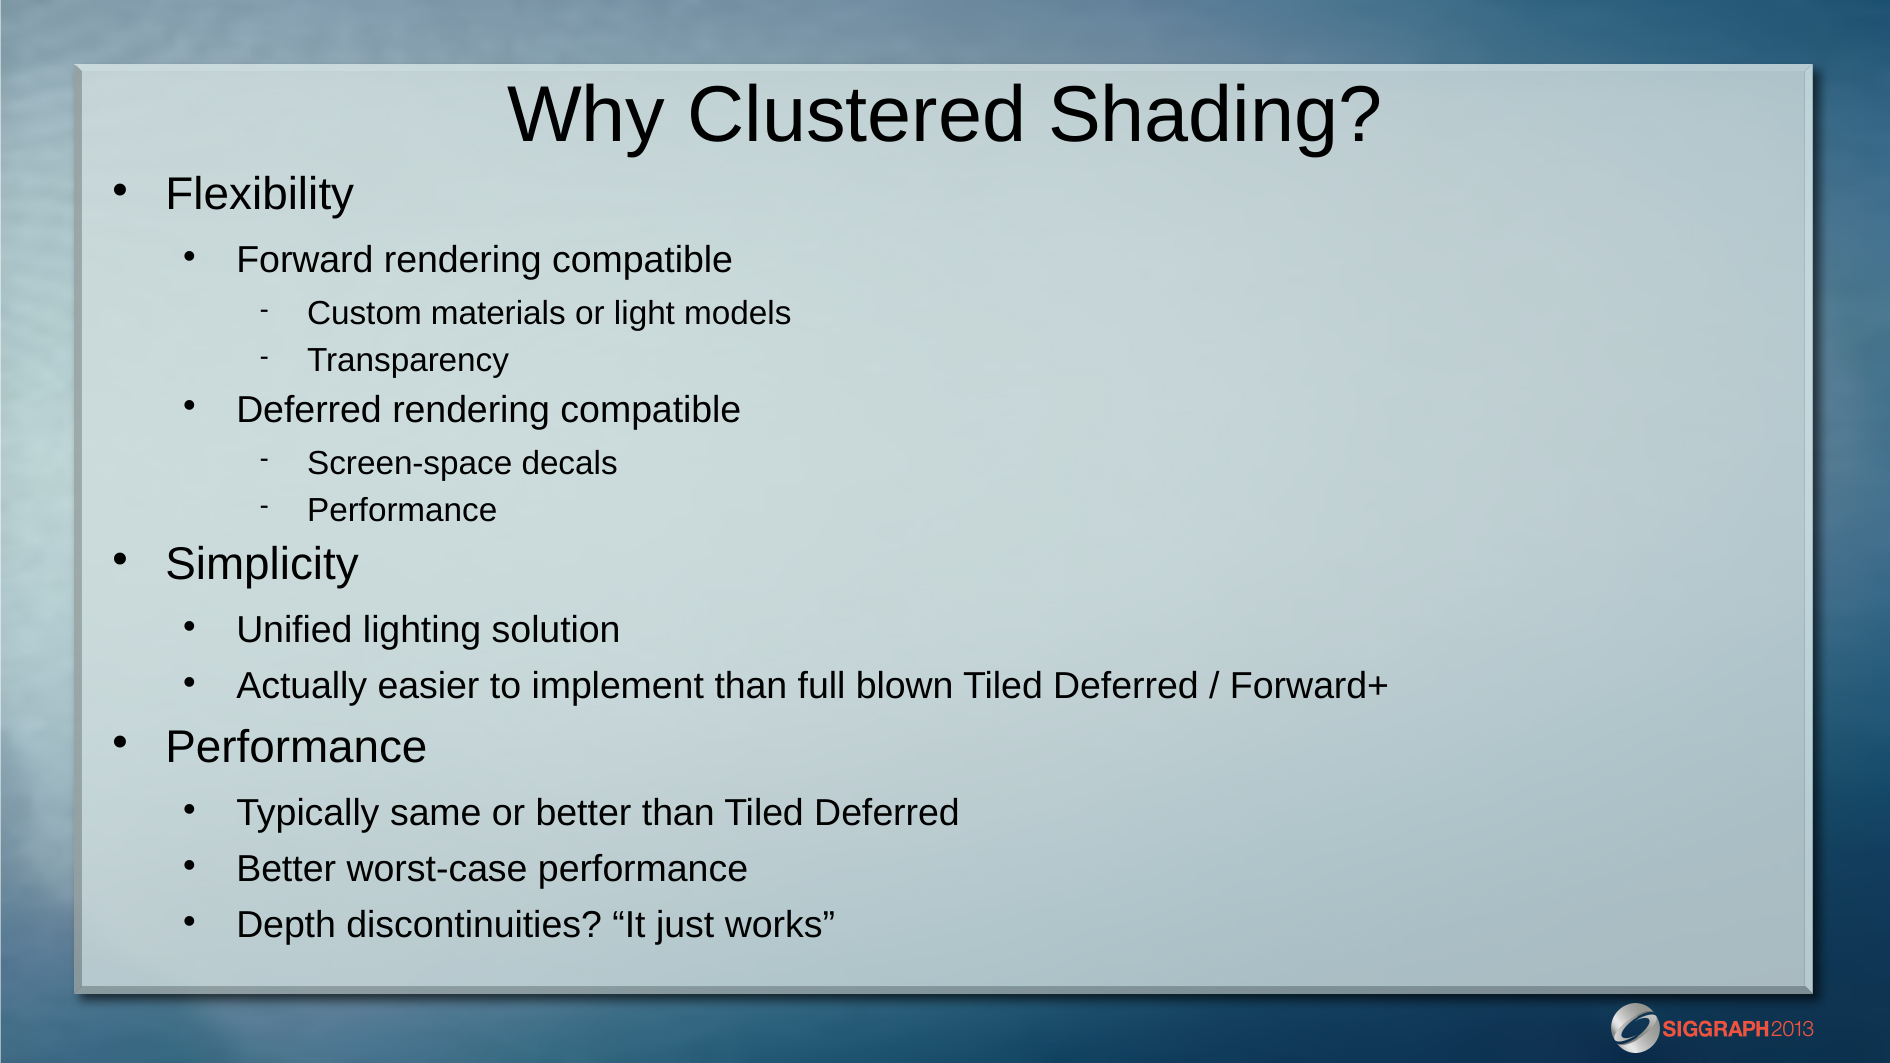

Why Clustered Shading?
# Flexibility
Forward rendering compatible
Custom materials or light models
Transparency
Deferred rendering compatible
Screen-space decals
Performance
Simplicity
Unified lighting solution
Actually easier to implement than full blown Tiled Deferred / Forward+
Performance
Typically same or better than Tiled Deferred
Better worst-case performance
Depth discontinuities? “It just works”